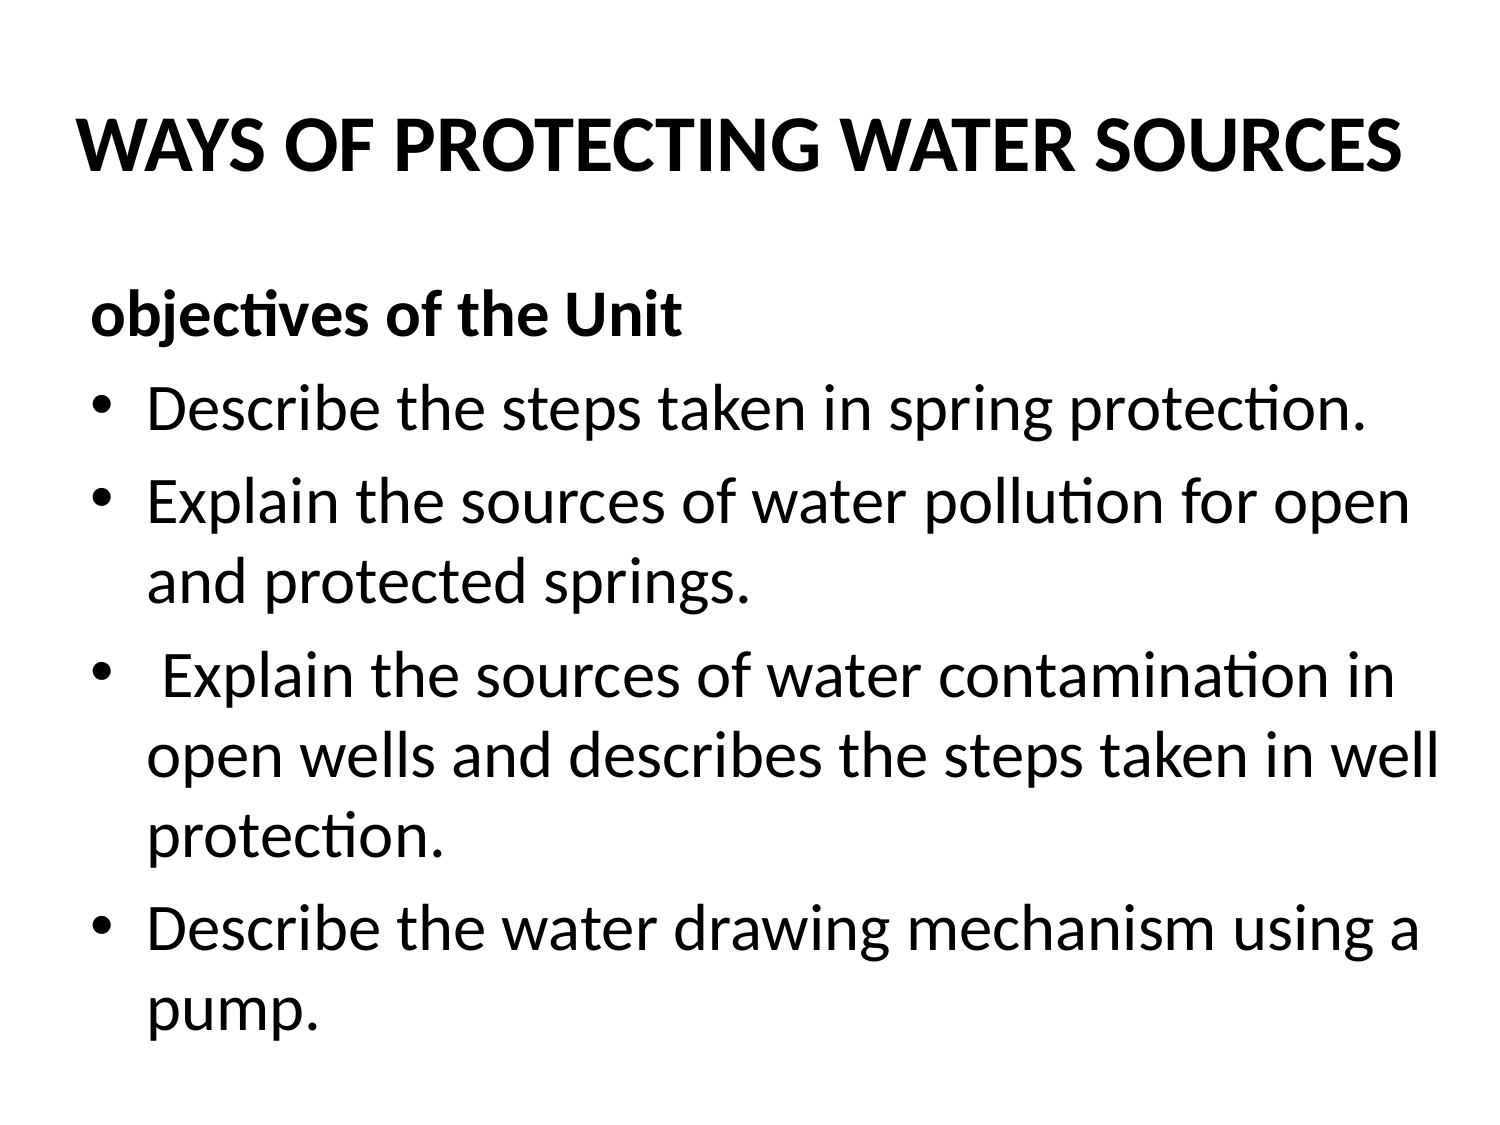

# WAYS OF PROTECTING WATER SOURCES
objectives of the Unit
Describe the steps taken in spring protection.
Explain the sources of water pollution for open and protected springs.
 Explain the sources of water contamination in open wells and describes the steps taken in well protection.
Describe the water drawing mechanism using a pump.